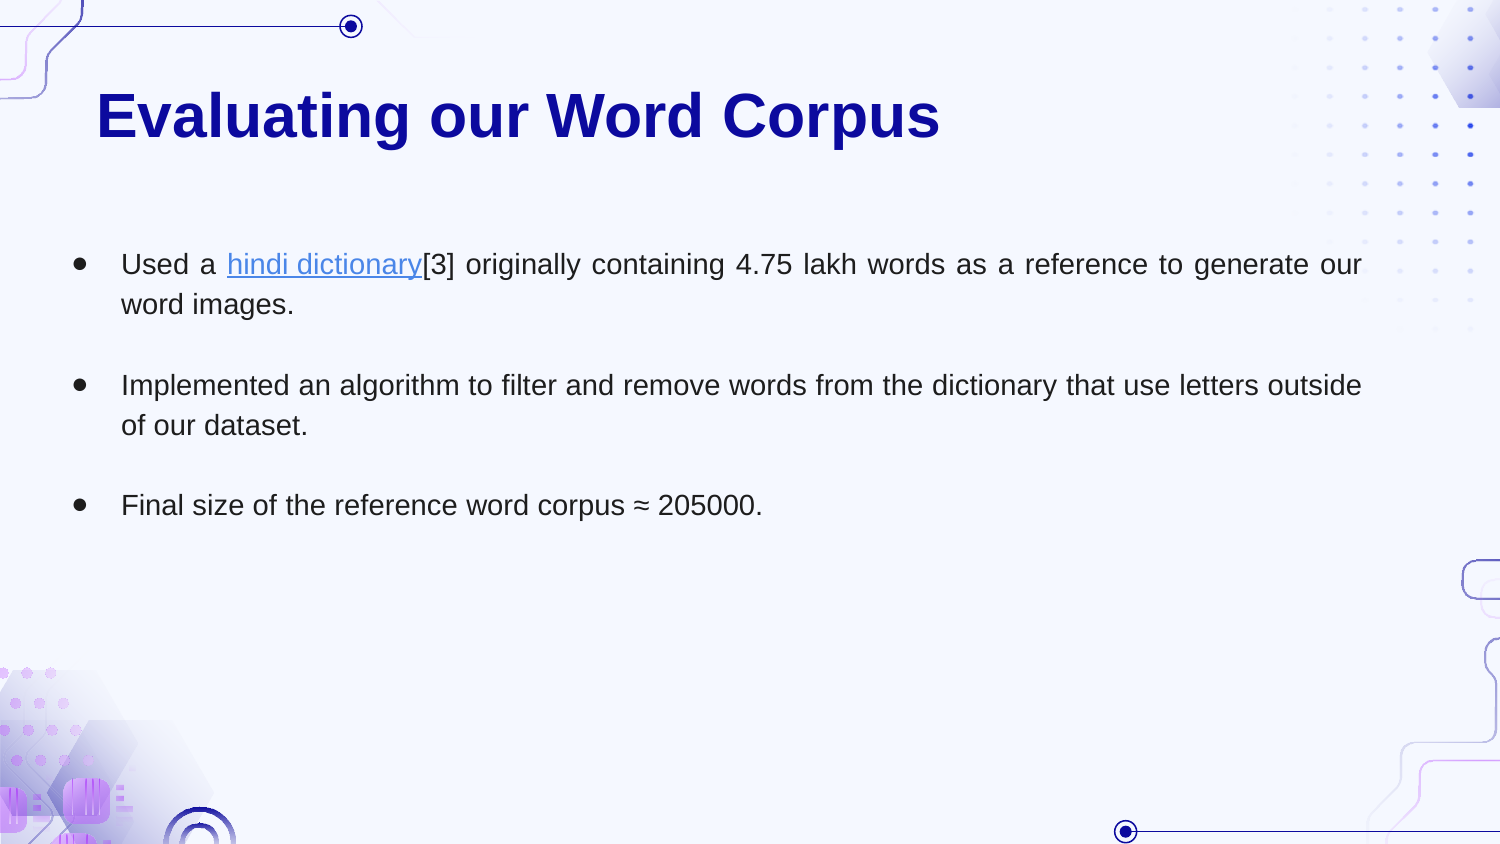

# Evaluating our Word Corpus
Used a hindi dictionary[3] originally containing 4.75 lakh words as a reference to generate our word images.

Implemented an algorithm to filter and remove words from the dictionary that use letters outside of our dataset.

Final size of the reference word corpus ≈ 205000.